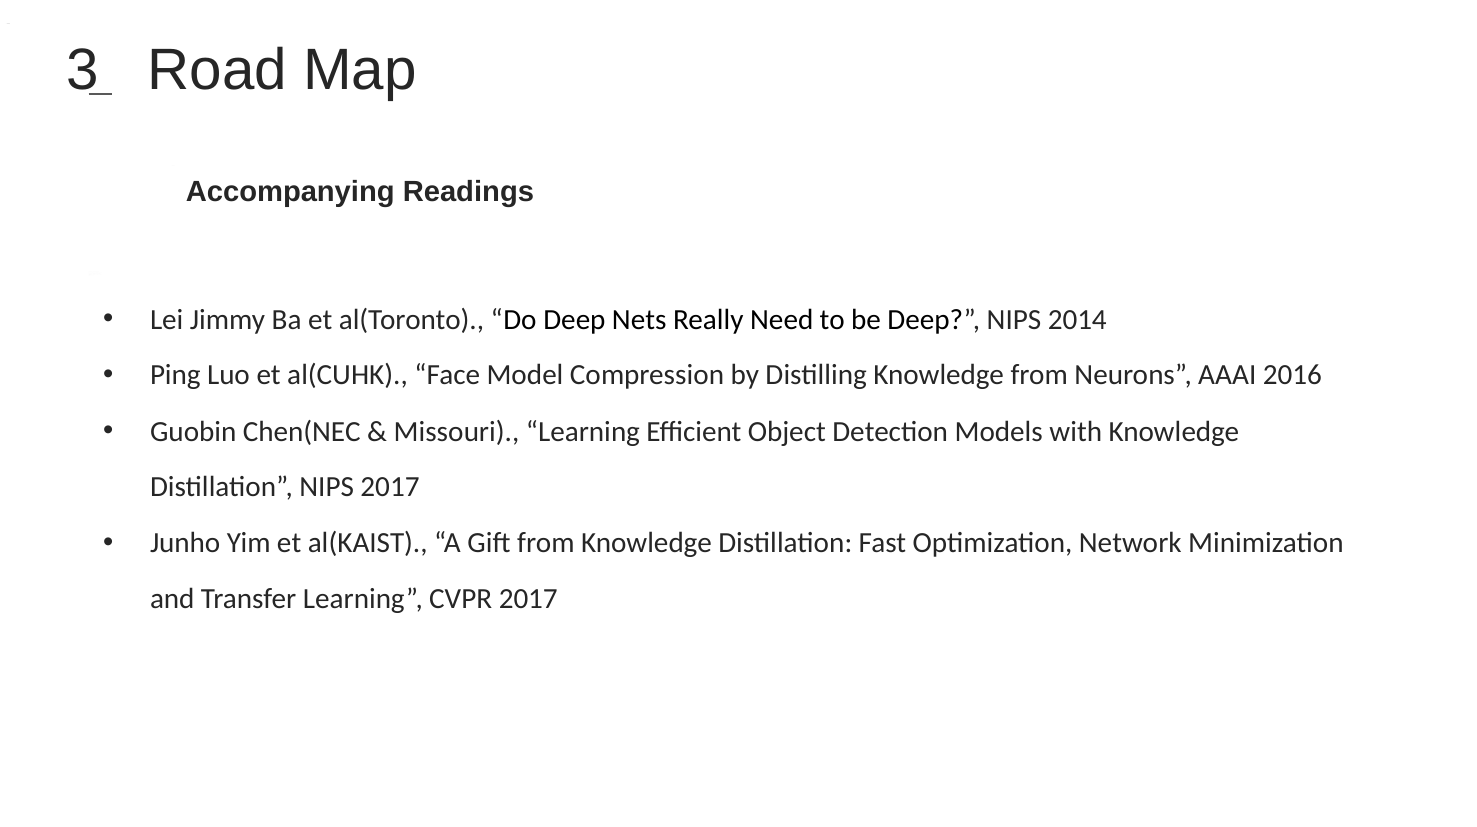

3   Road Map
Accompanying Readings
Lei Jimmy Ba et al(Toronto)., “Do Deep Nets Really Need to be Deep?”, NIPS 2014
Ping Luo et al(CUHK)., “Face Model Compression by Distilling Knowledge from Neurons”, AAAI 2016
Guobin Chen(NEC & Missouri)., “Learning Efficient Object Detection Models with Knowledge Distillation”, NIPS 2017
Junho Yim et al(KAIST)., “A Gift from Knowledge Distillation: Fast Optimization, Network Minimization and Transfer Learning”, CVPR 2017